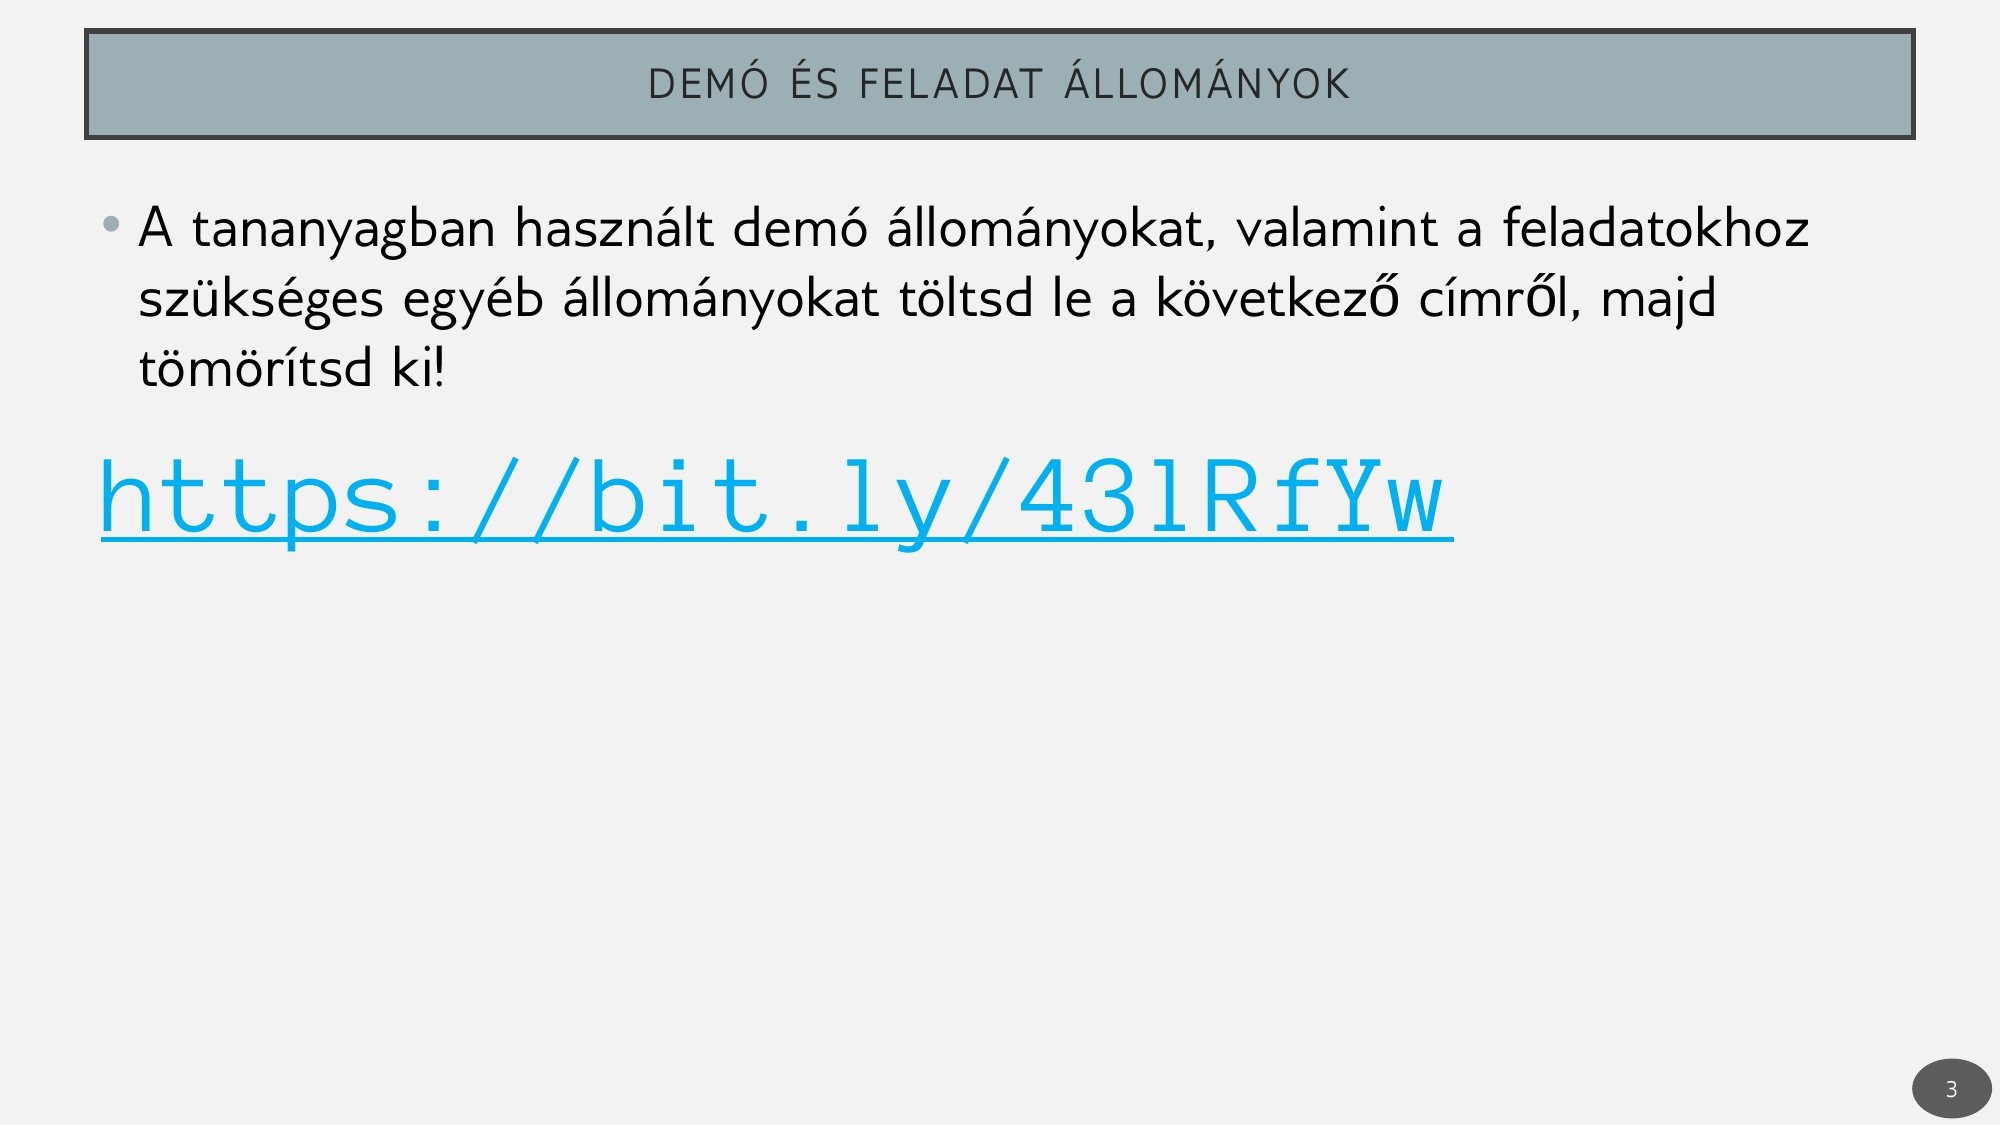

# Demó és feladat állományok
A tananyagban használt demó állományokat, valamint a feladatokhoz szükséges egyéb állományokat töltsd le a következő címről, majd tömörítsd ki!
https://bit.ly/43lRfYw
3